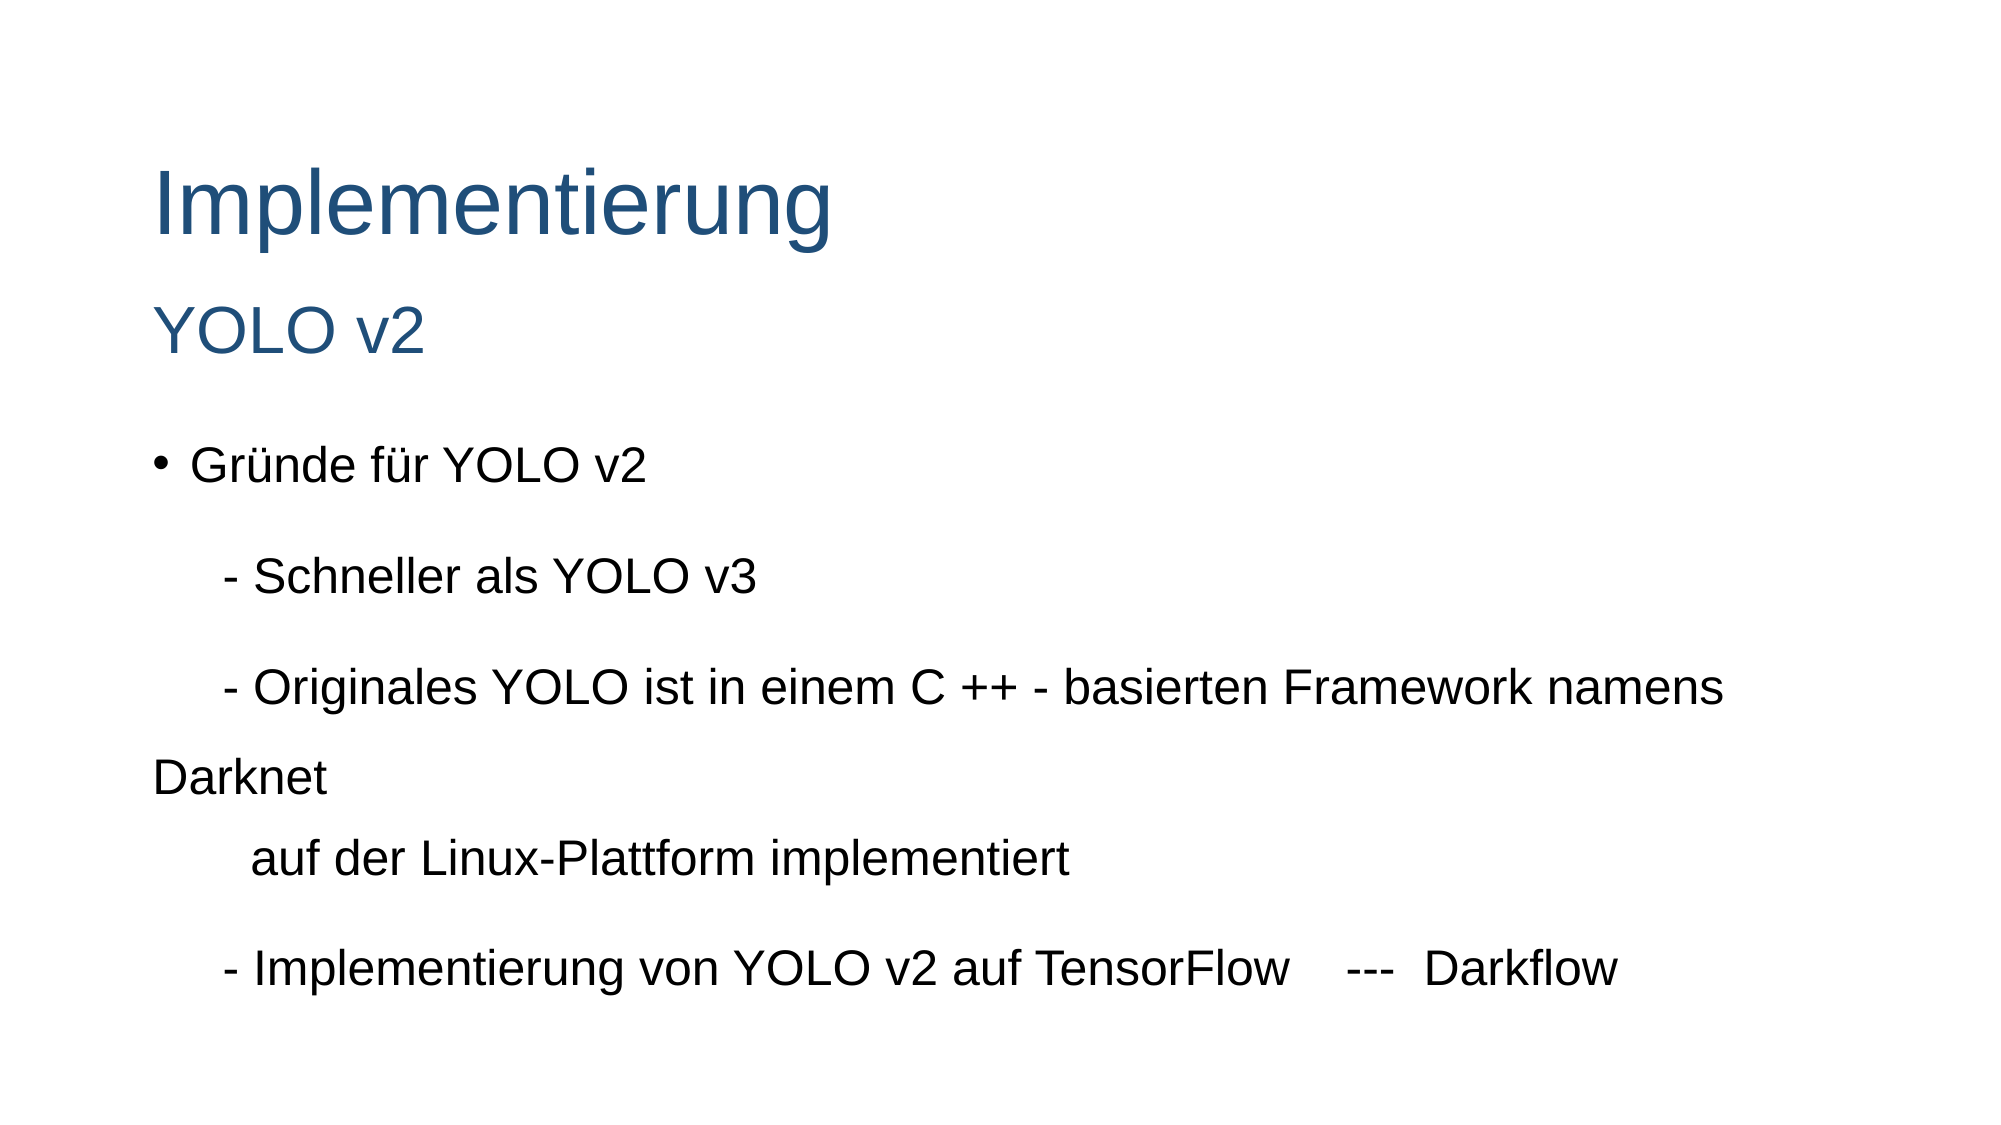

# Implementierung
YOLO v2
Gründe für YOLO v2
     - Schneller als YOLO v3
     - Originales YOLO ist in einem C ++ - basierten Framework namens Darknet
       auf der Linux-Plattform implementiert
     - Implementierung von YOLO v2 auf TensorFlow    ---  Darkflow